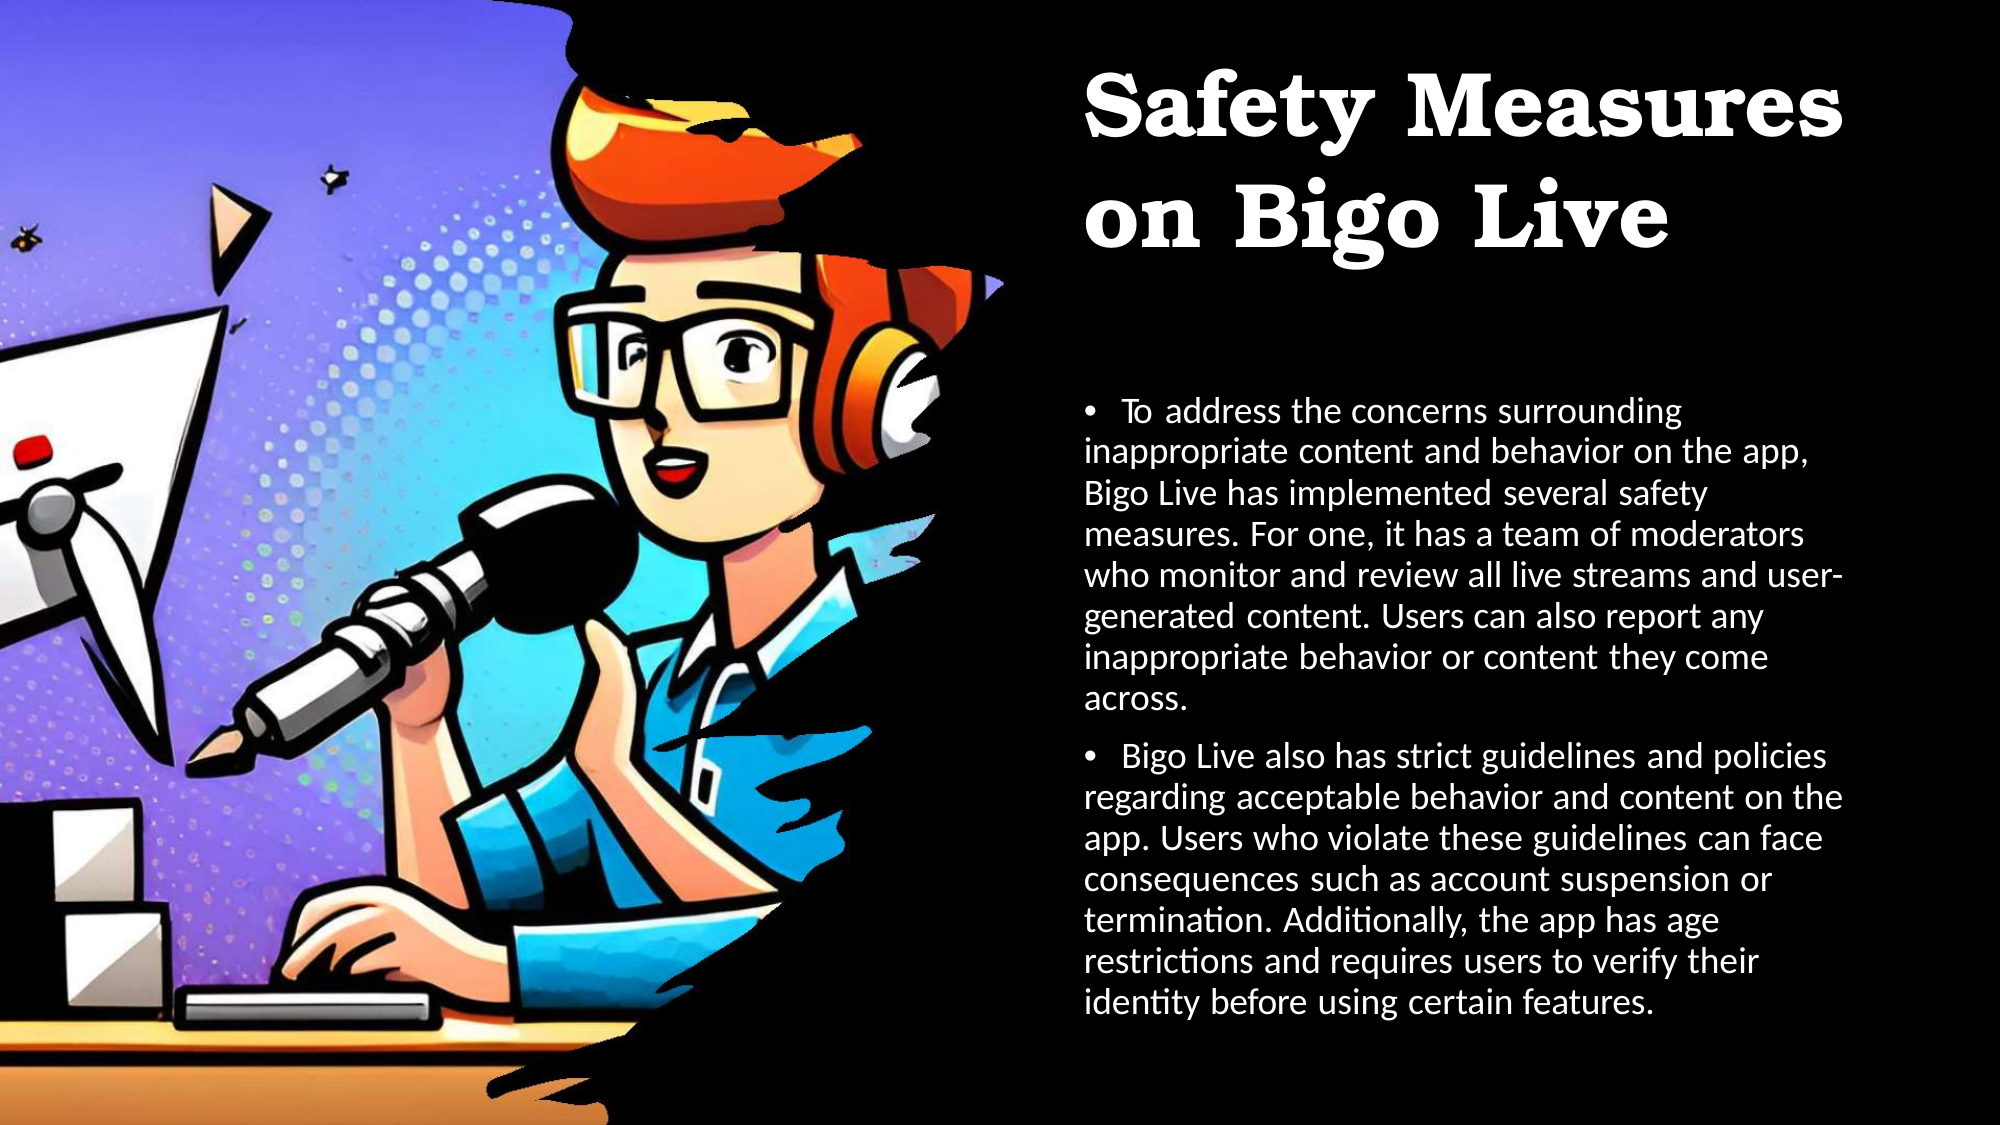

Safety Measures on Bigo Live
• To address the concerns surrounding
inappropriate content and behavior on the app,
Bigo Live has implemented several safety
measures. For one, it has a team of moderators
who monitor and review all live streams and user-
generated content. Users can also report any
inappropriate behavior or content they come
across.
• Bigo Live also has strict guidelines and policies
regarding acceptable behavior and content on the
app. Users who violate these guidelines can face
consequences such as account suspension or
termination. Additionally, the app has age
restrictions and requires users to verify their
identity before using certain features.